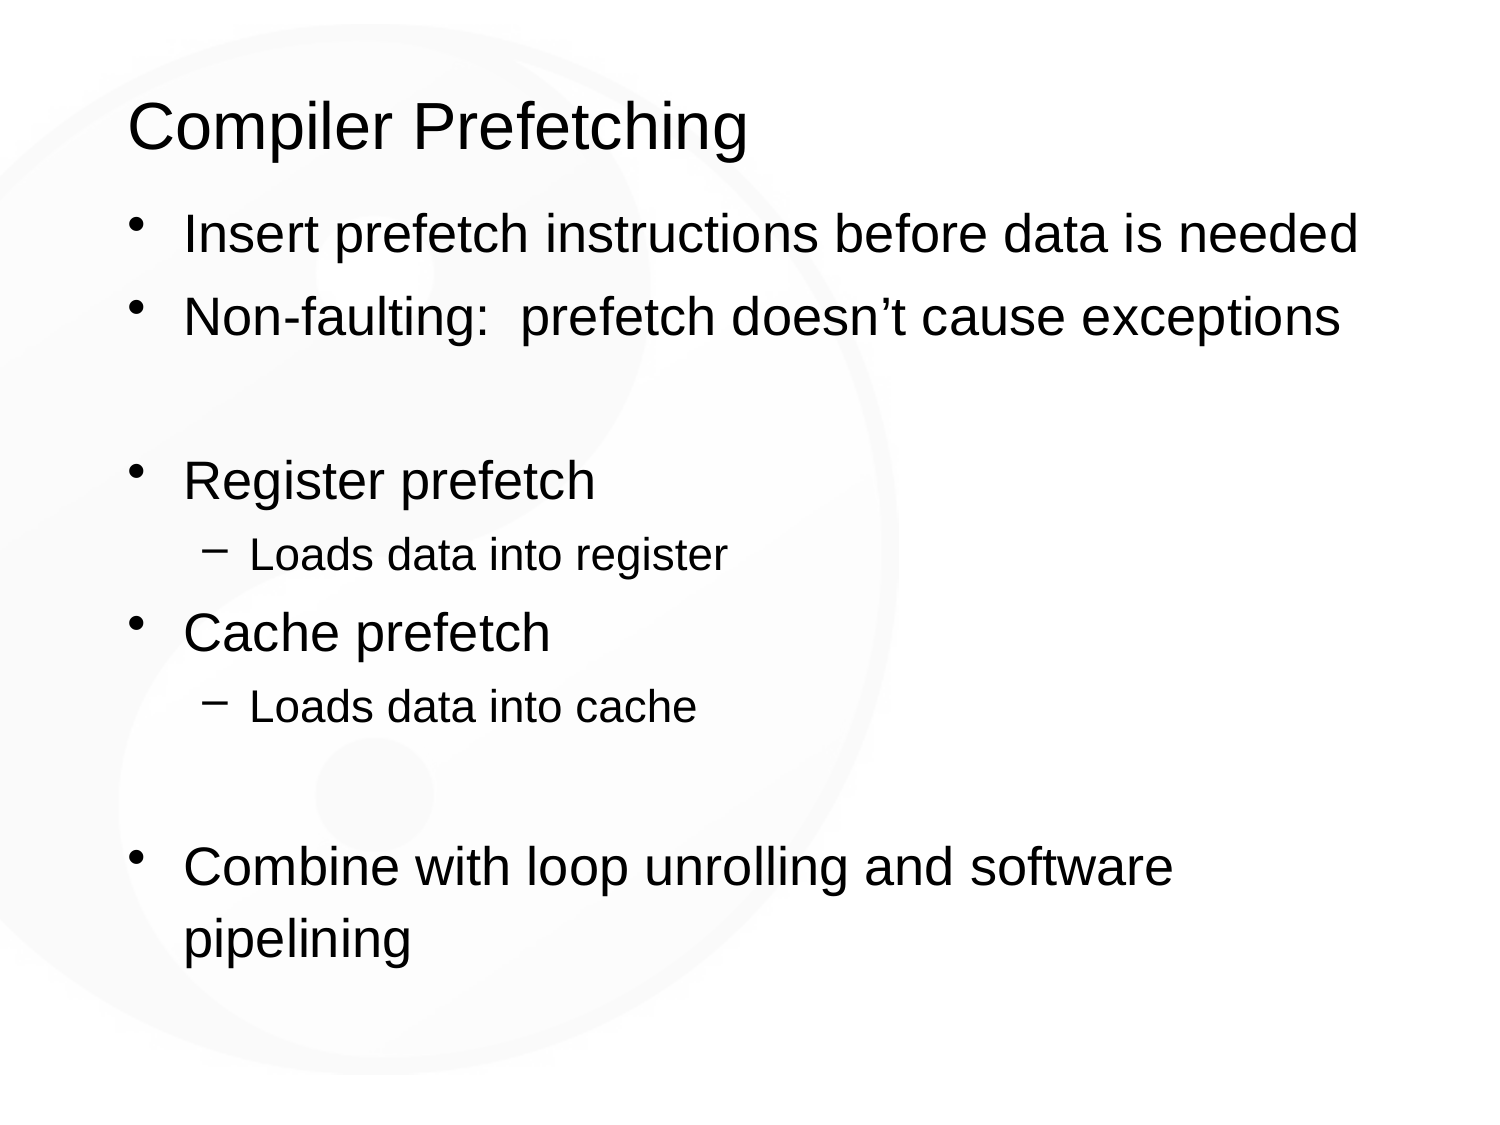

# Compiler Prefetching
Insert prefetch instructions before data is needed
Non-faulting:  prefetch doesn’t cause exceptions

Register prefetch
Loads data into register
Cache prefetch
Loads data into cache

Combine with loop unrolling and software pipelining